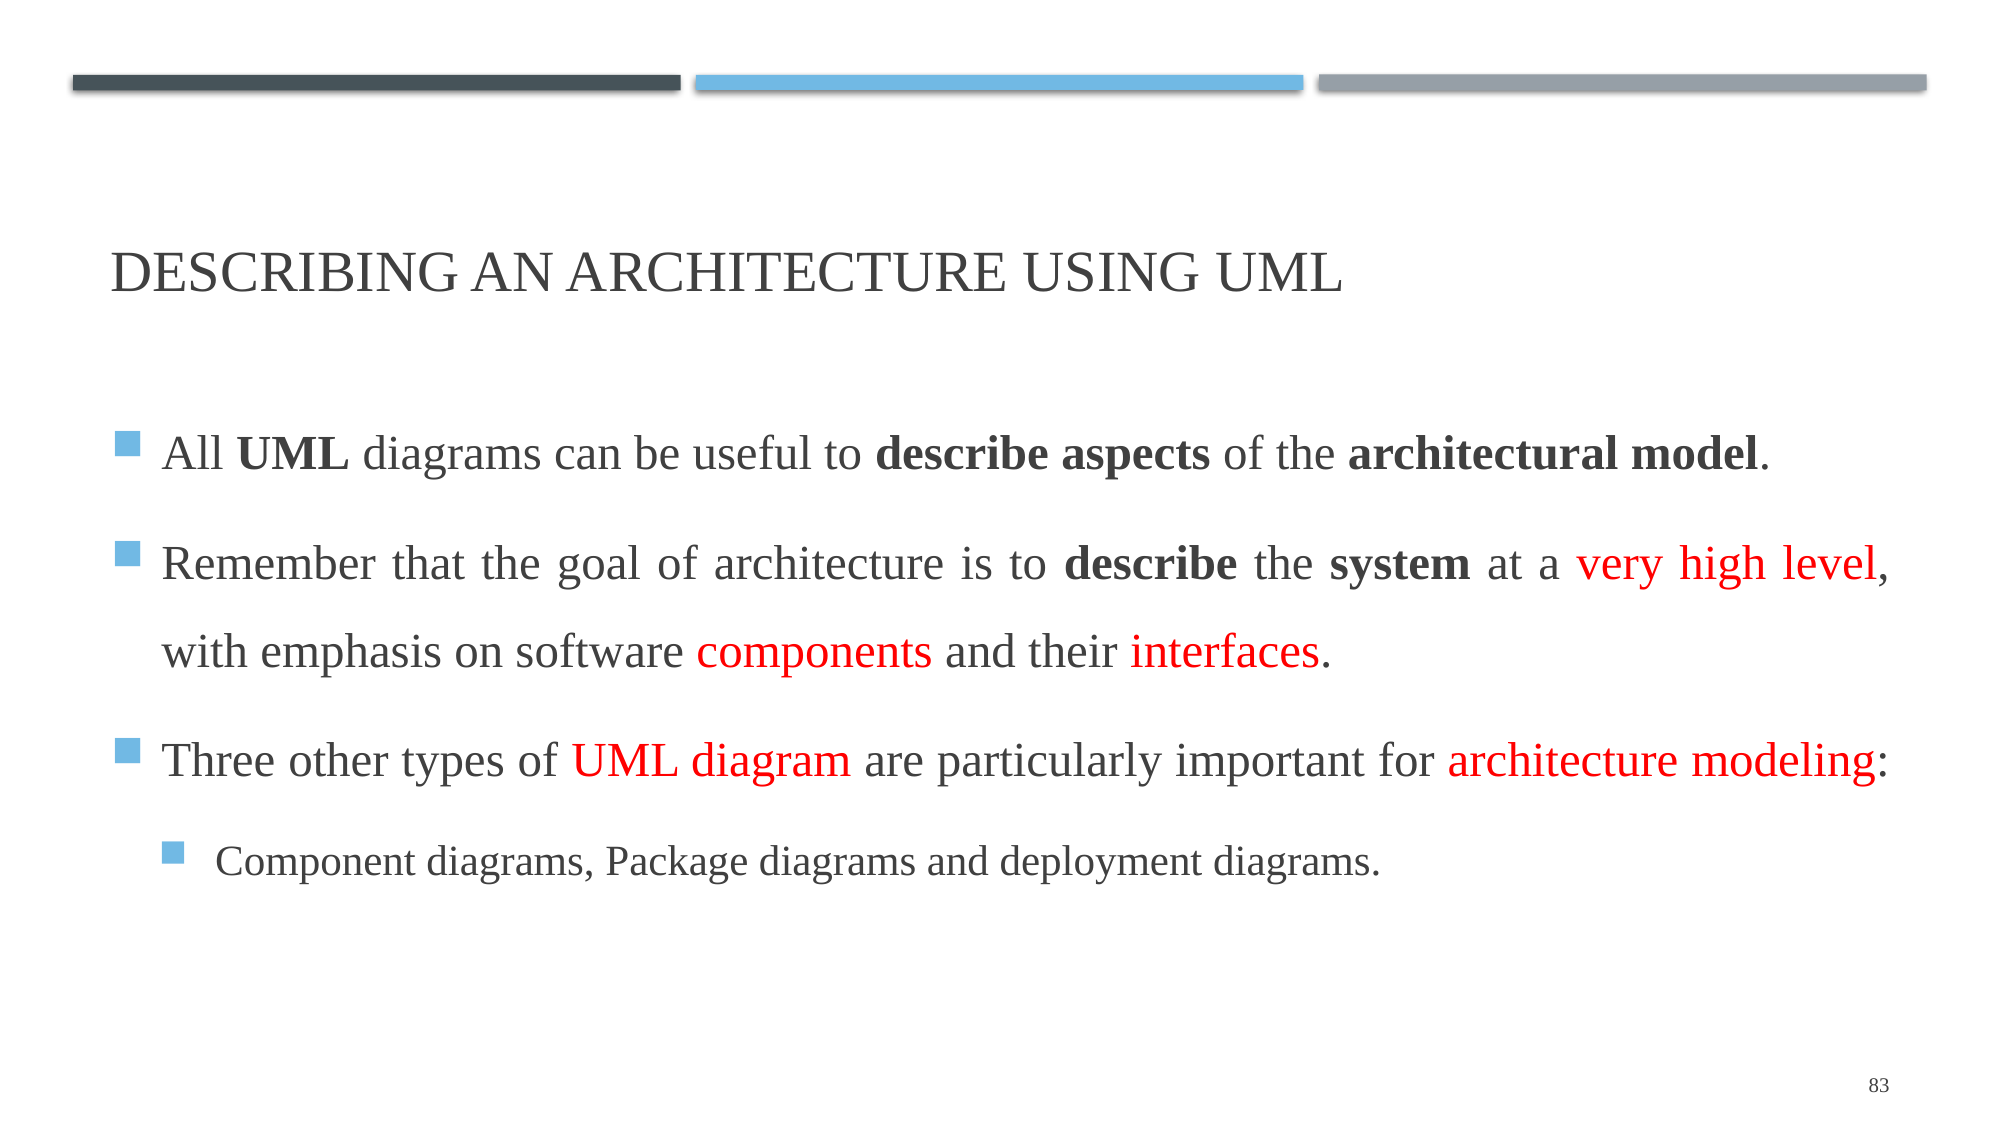

# Describing an architecture using UML
All UML diagrams can be useful to describe aspects of the architectural model.
Remember that the goal of architecture is to describe the system at a very high level, with emphasis on software components and their interfaces.
Three other types of UML diagram are particularly important for architecture modeling:
Component diagrams, Package diagrams and deployment diagrams.

83